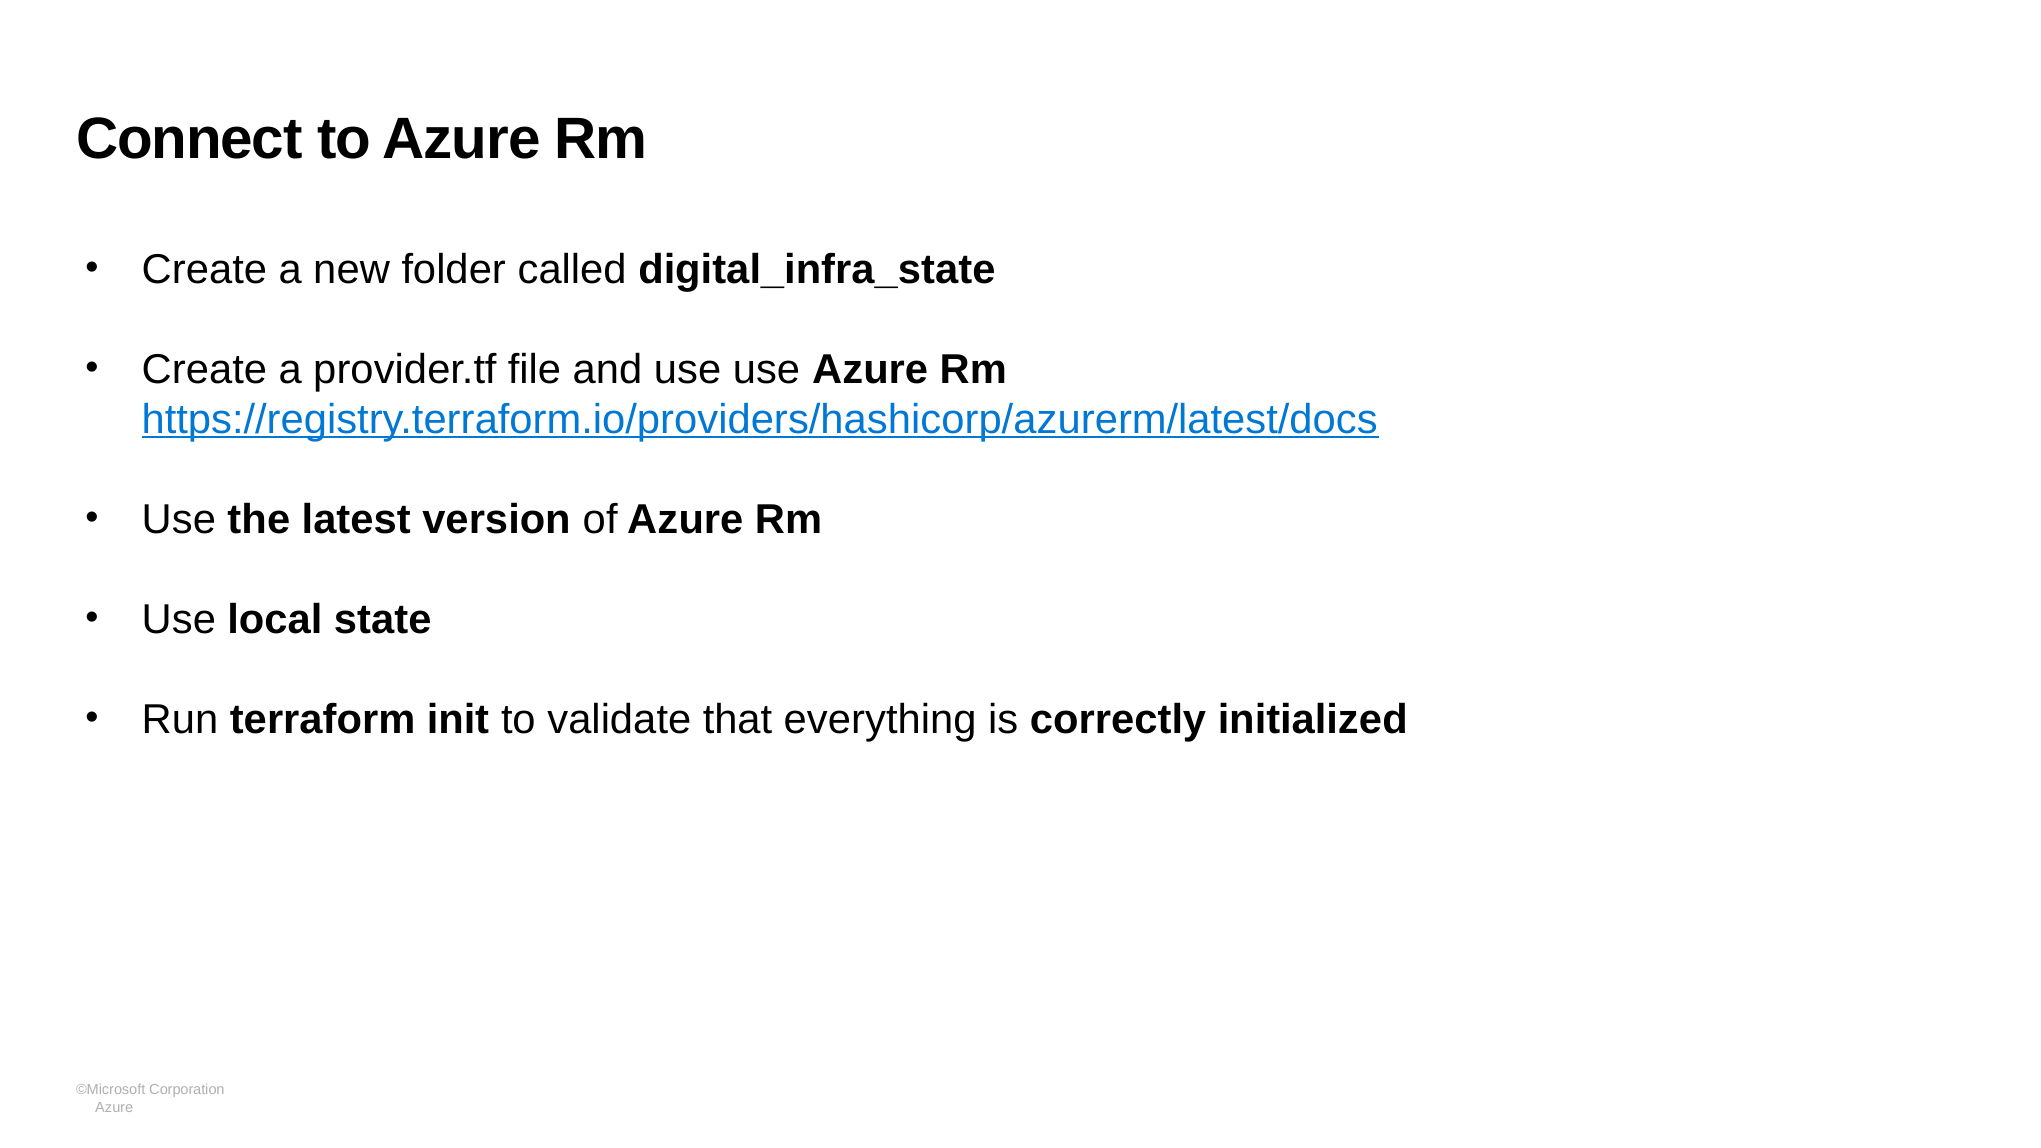

# Connect to Azure Rm
Create a new folder called digital_infra_state

Create a provider.tf file and use use Azure Rm https://registry.terraform.io/providers/hashicorp/azurerm/latest/docs

Use the latest version of Azure Rm

Use local state

Run terraform init to validate that everything is correctly initialized